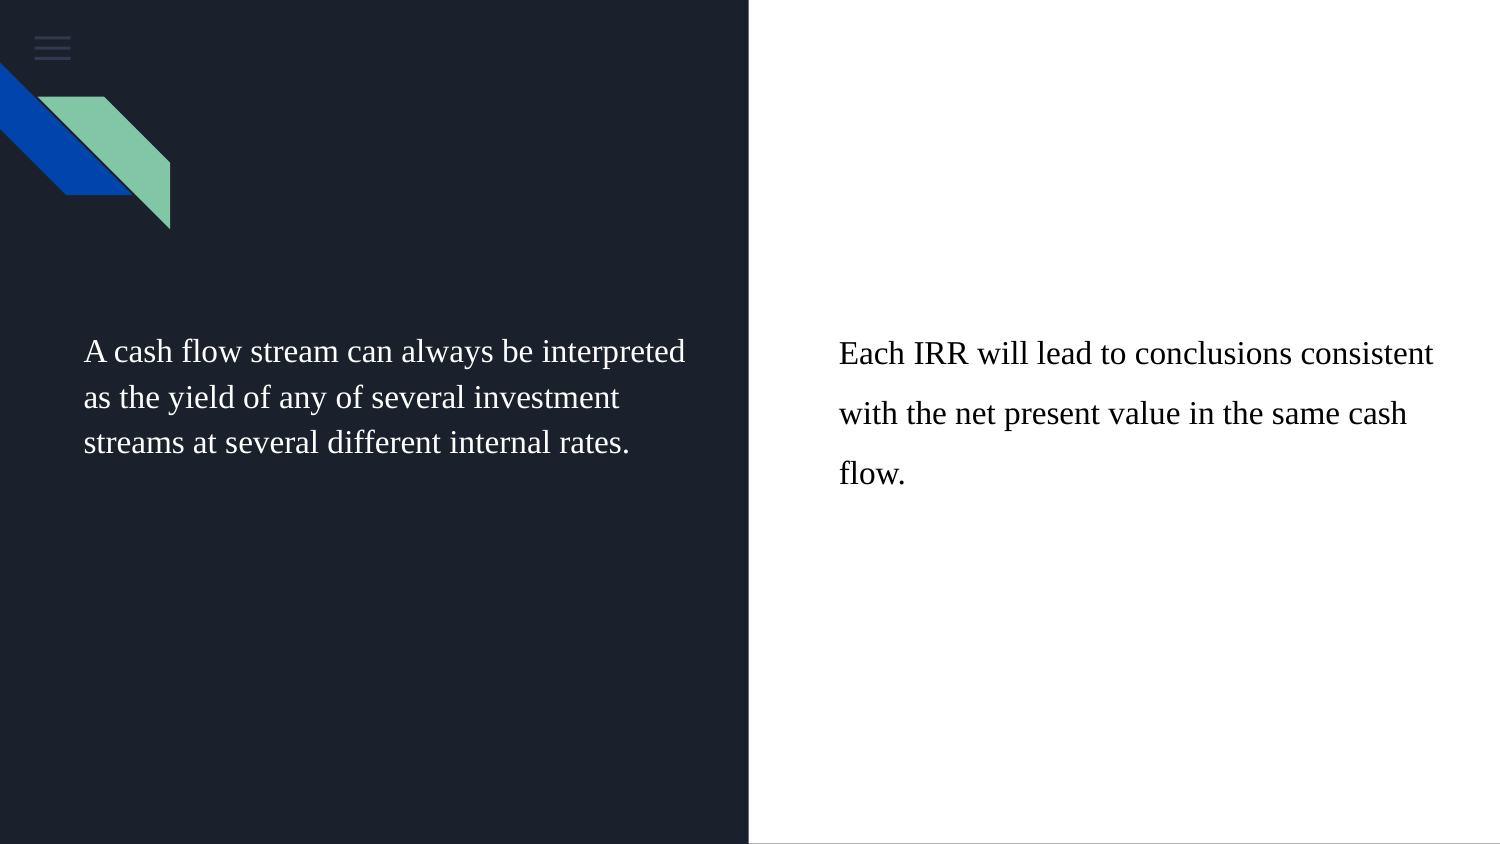

Each IRR will lead to conclusions consistent with the net present value in the same cash flow.
# A cash flow stream can always be interpreted as the yield of any of several investment streams at several different internal rates.